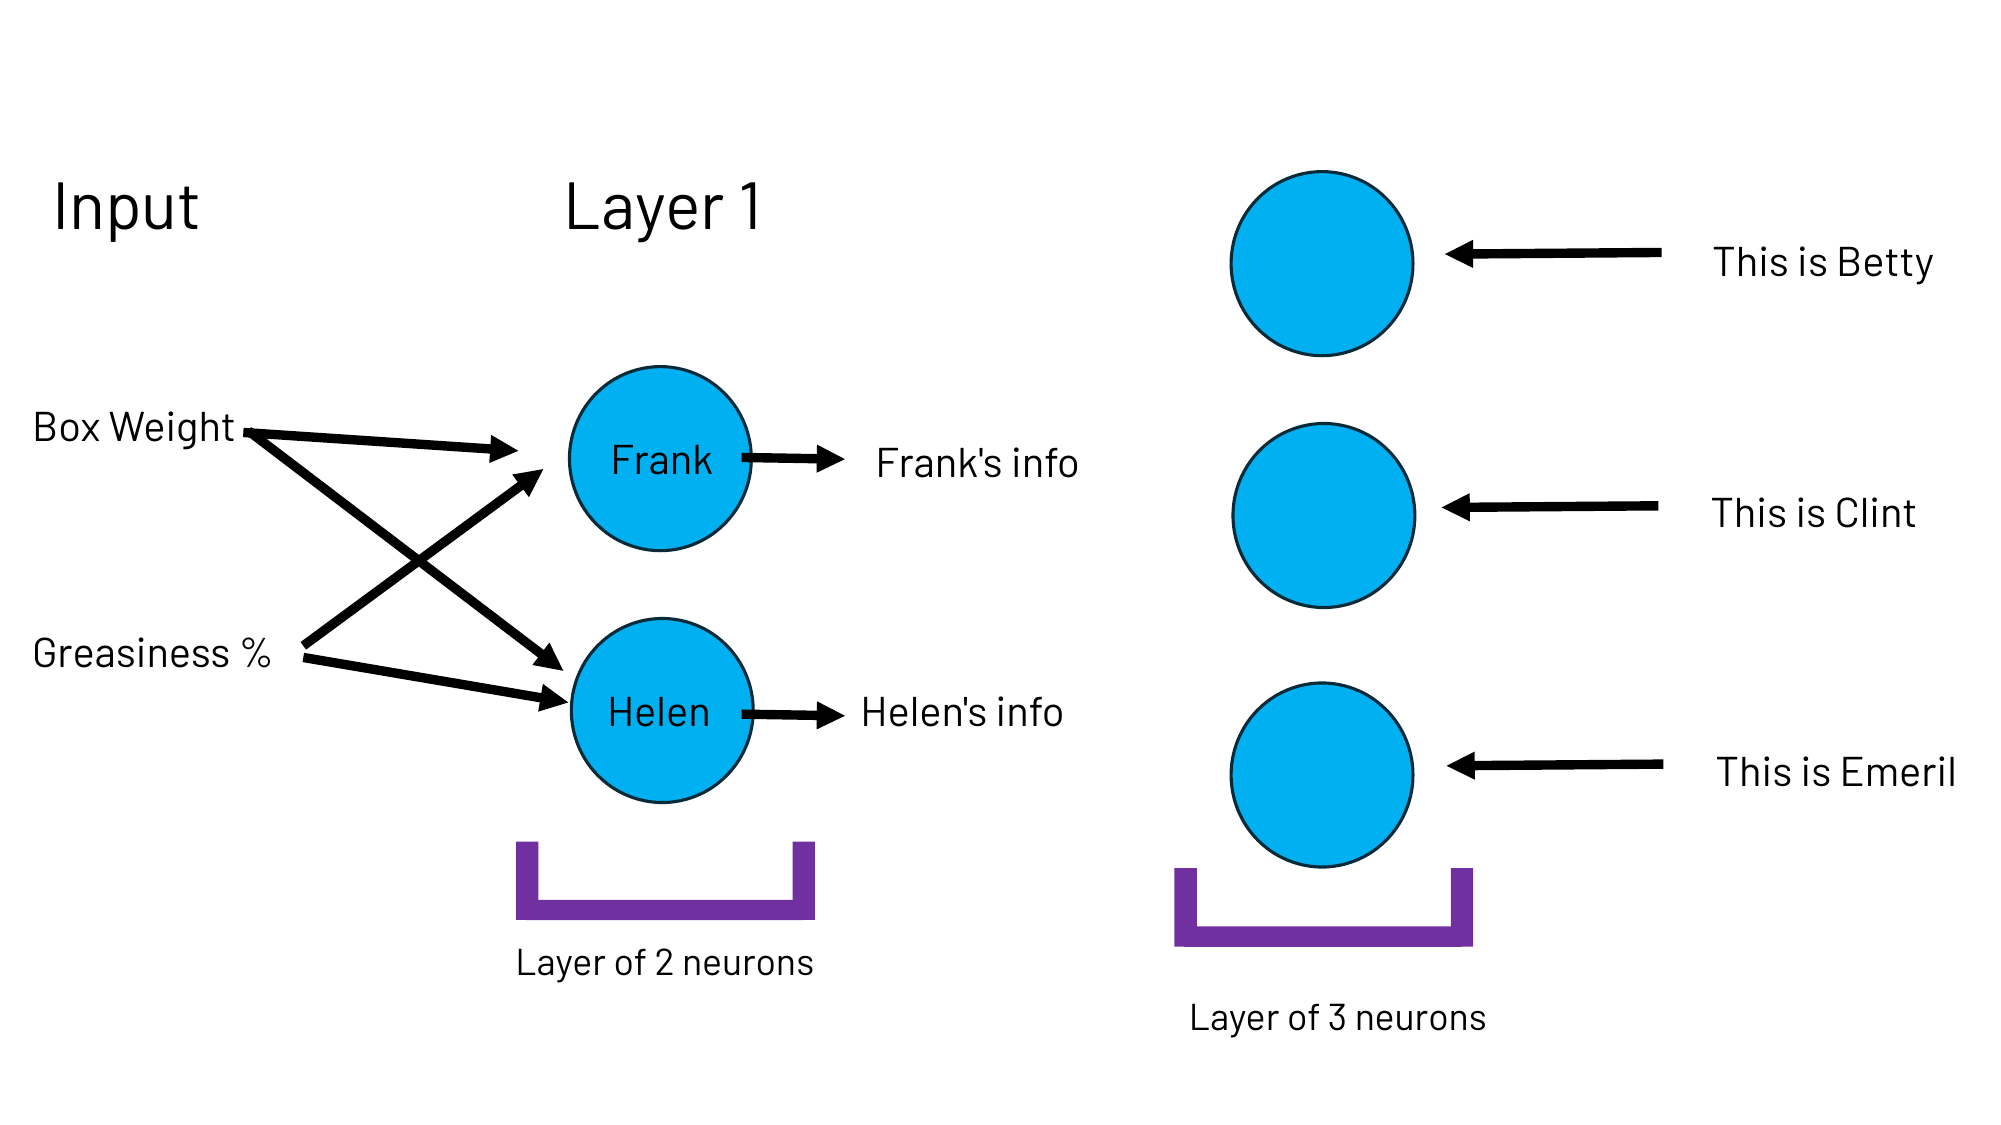

Input
Layer 1

This is Betty

Box Weight

Frank
Frank's info
This is Clint

Greasiness %
Helen
Helen's info

This is Emeril

Layer of 2 neurons
Layer of 3 neurons